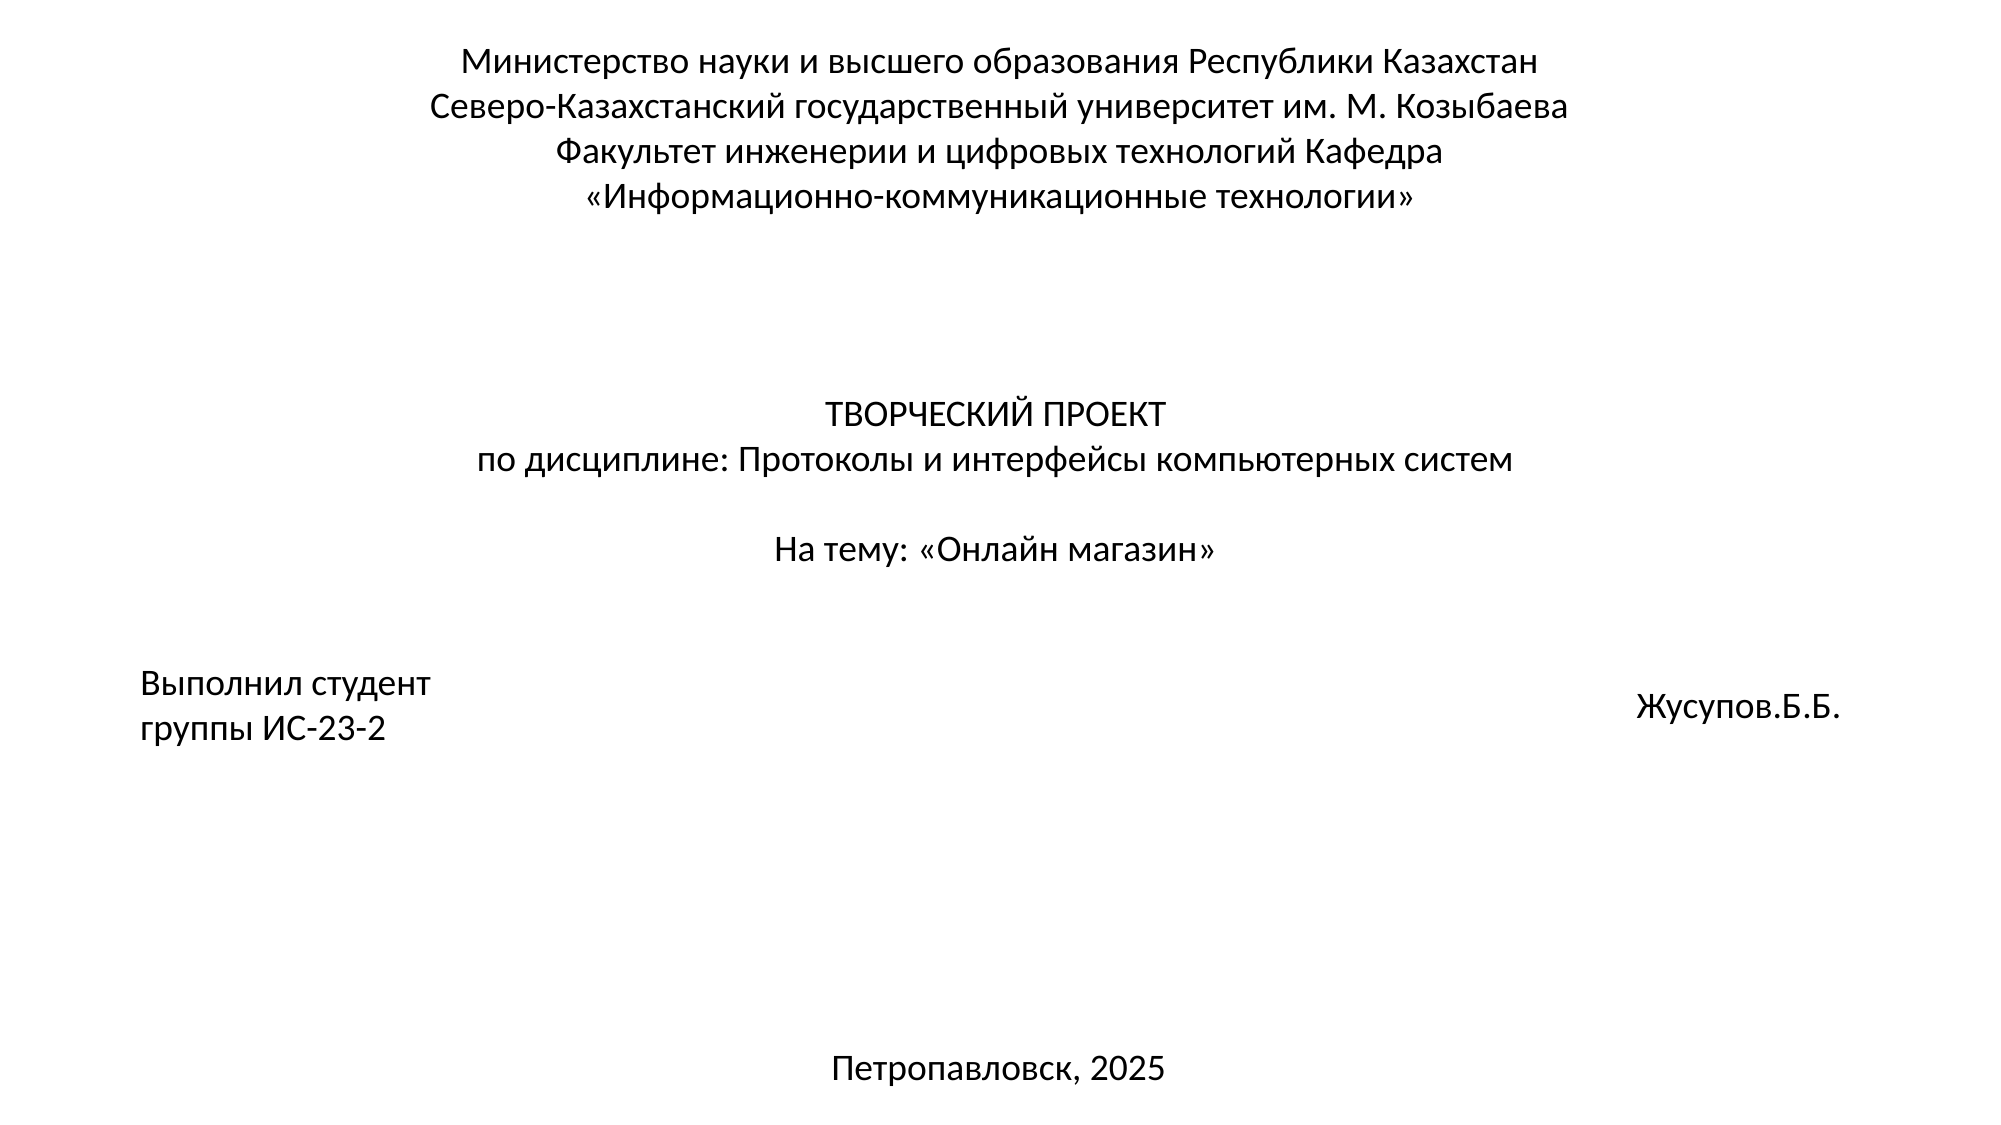

Министерство науки и высшего образования Республики Казахстан Северо-Казахстанский государственный университет им. М. Козыбаева Факультет инженерии и цифровых технологий Кафедра «Информационно-коммуникационные технологии»
ТВОРЧЕСКИЙ ПРОЕКТ
по дисциплине: Протоколы и интерфейсы компьютерных систем

На тему: «Онлайн магазин»
Выполнил студент группы ИС-23-2
Жусупов.Б.Б.
Петропавловск, 2025